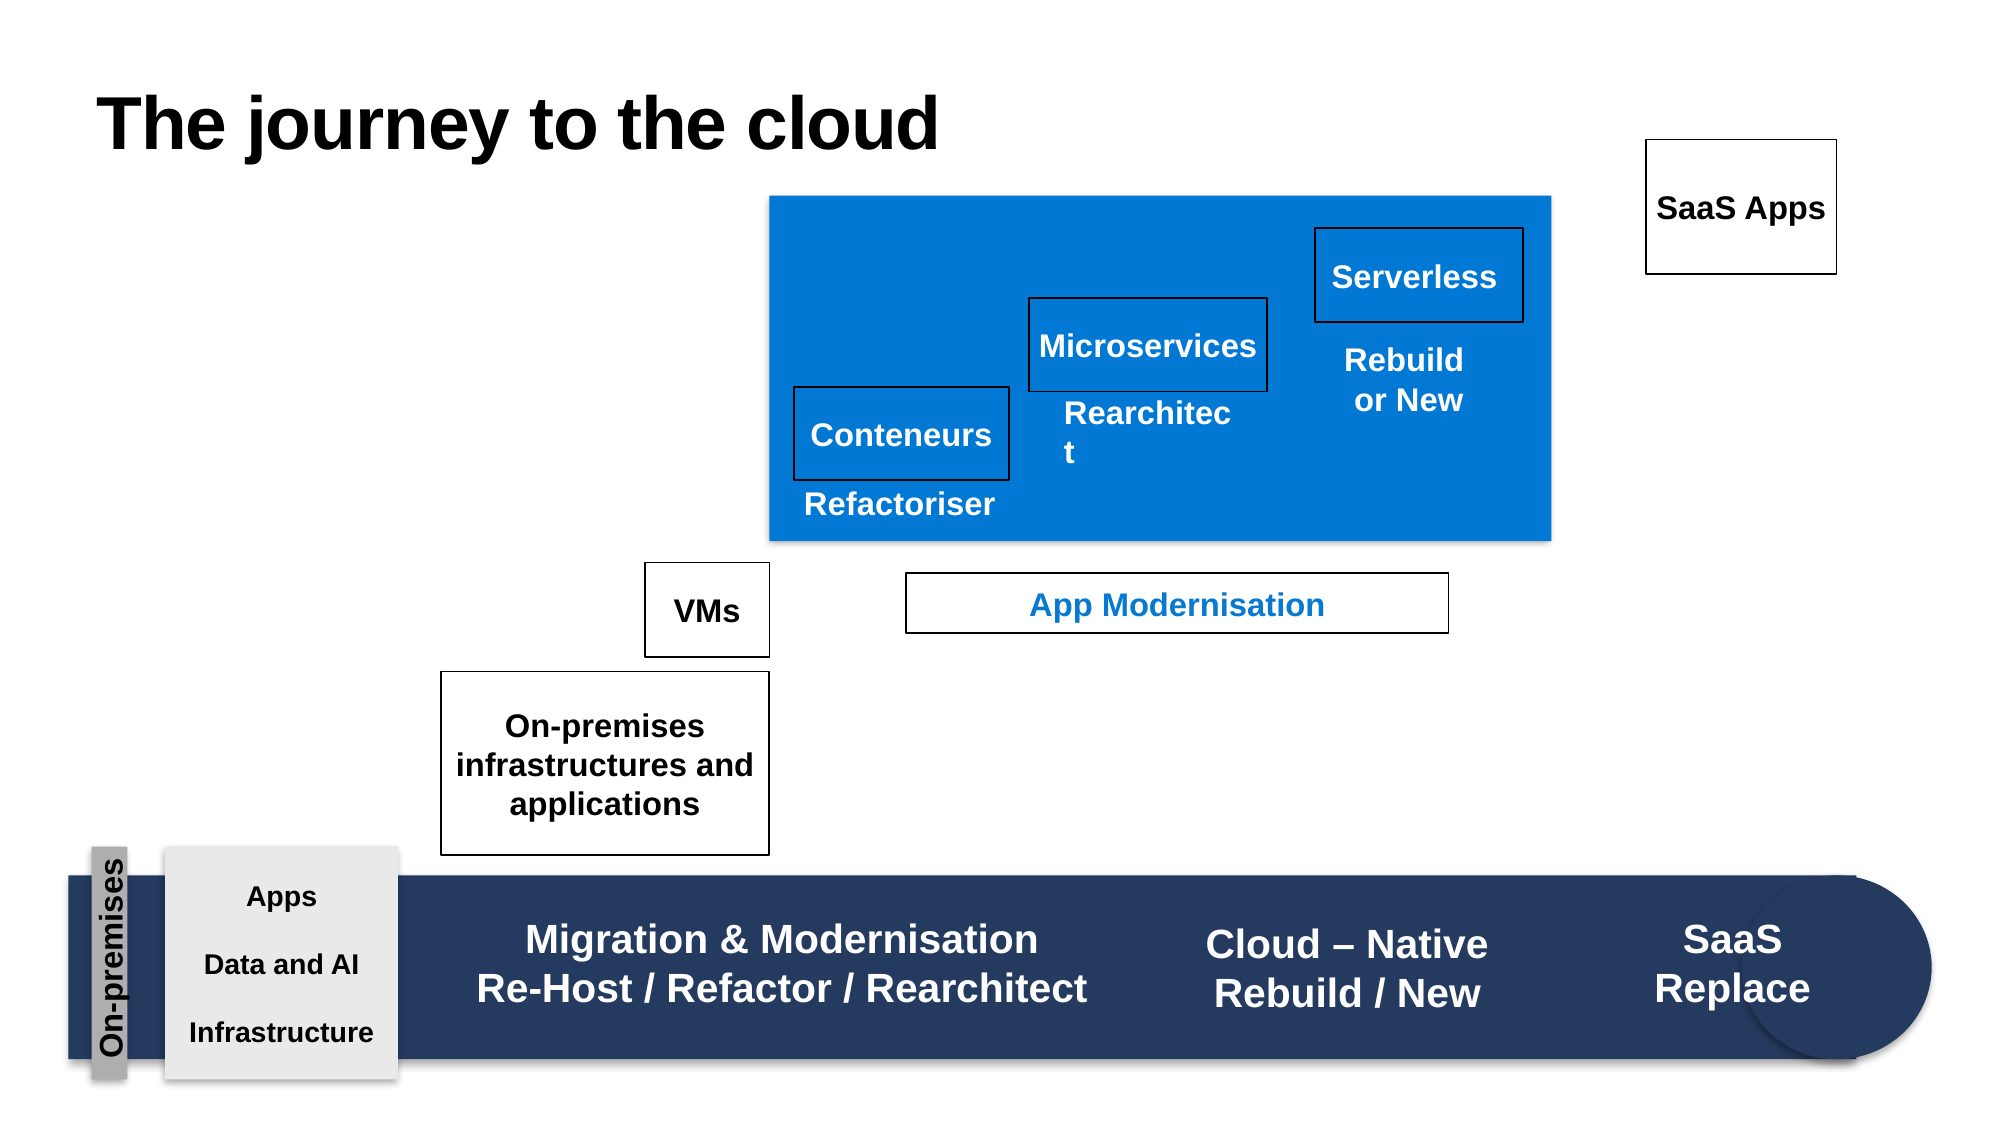

# The journey to the cloud
SaaS Apps

Serverless
Microservices
Rebuild
 or New
Rearchitect
Conteneurs
Refactoriser
VMs
App Modernisation
On-premises infrastructures and applications
Apps

Data and AI

Infrastructure

Migration & Modernisation
Re-Host / Refactor / Rearchitect
SaaS
Replace
Cloud – Native
Rebuild / New
 On-premises